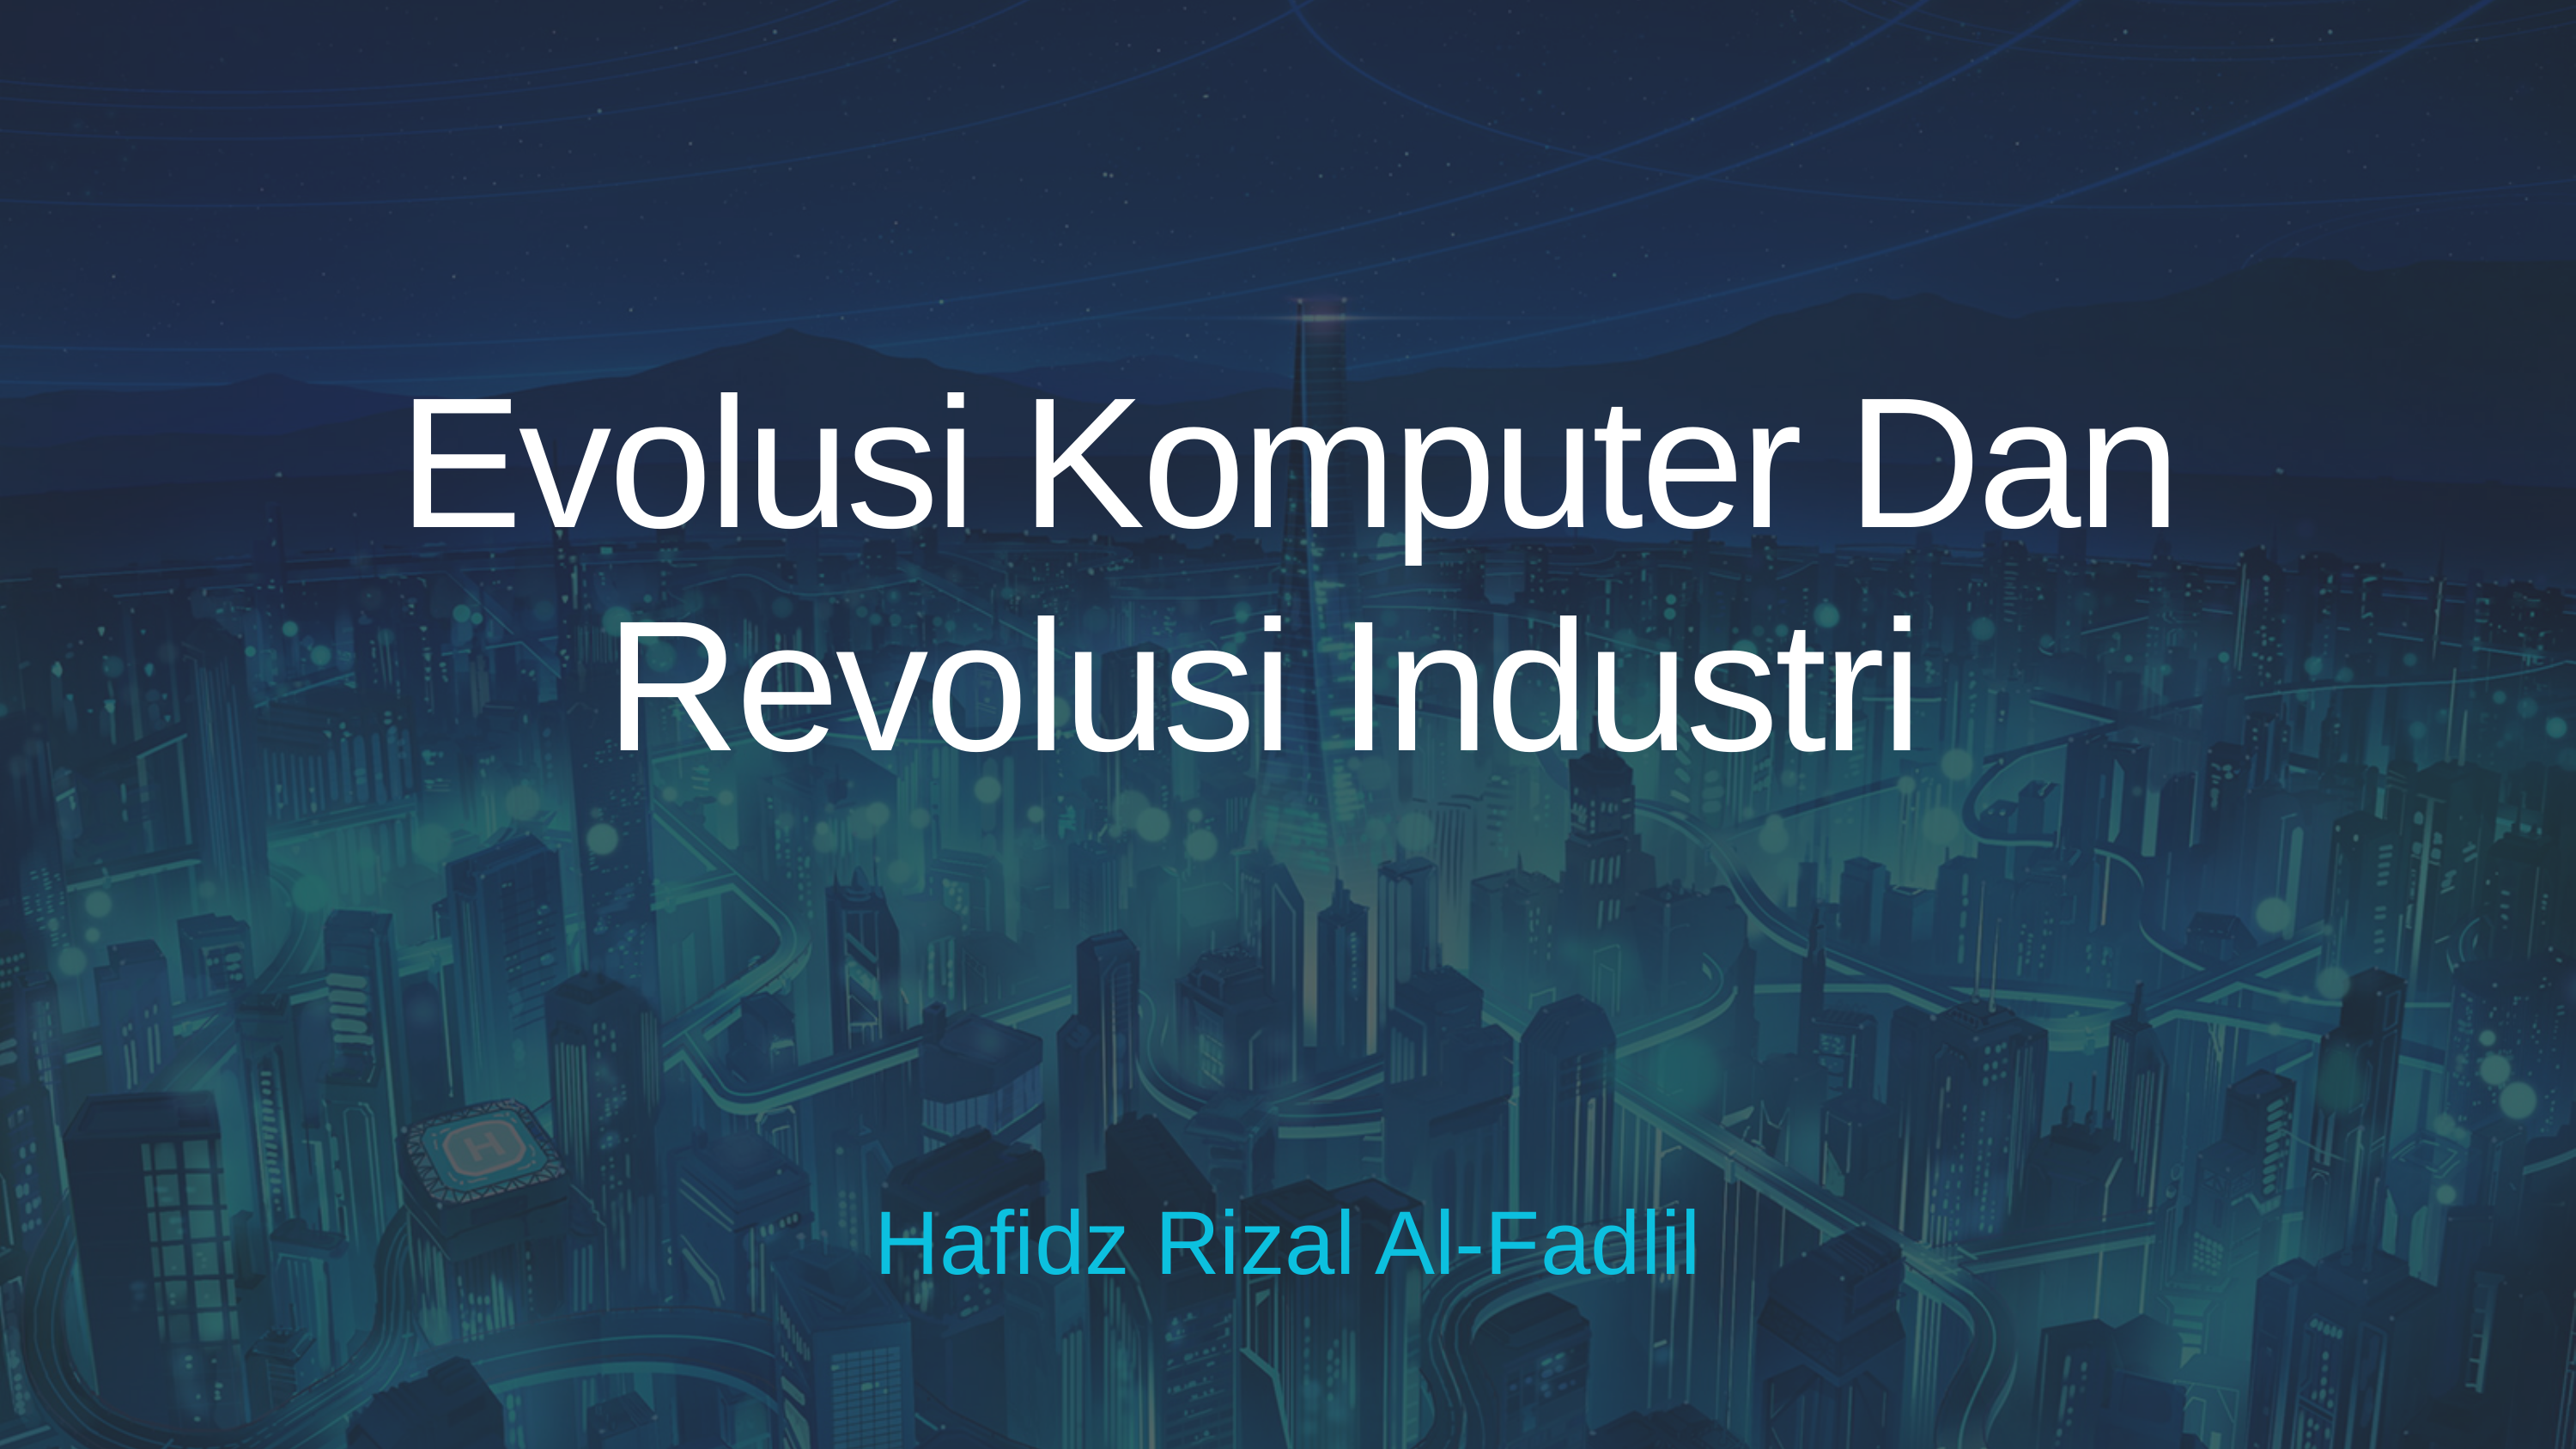

Evolusi Komputer Dan Revolusi Industri
Hafidz Rizal Al-Fadlil